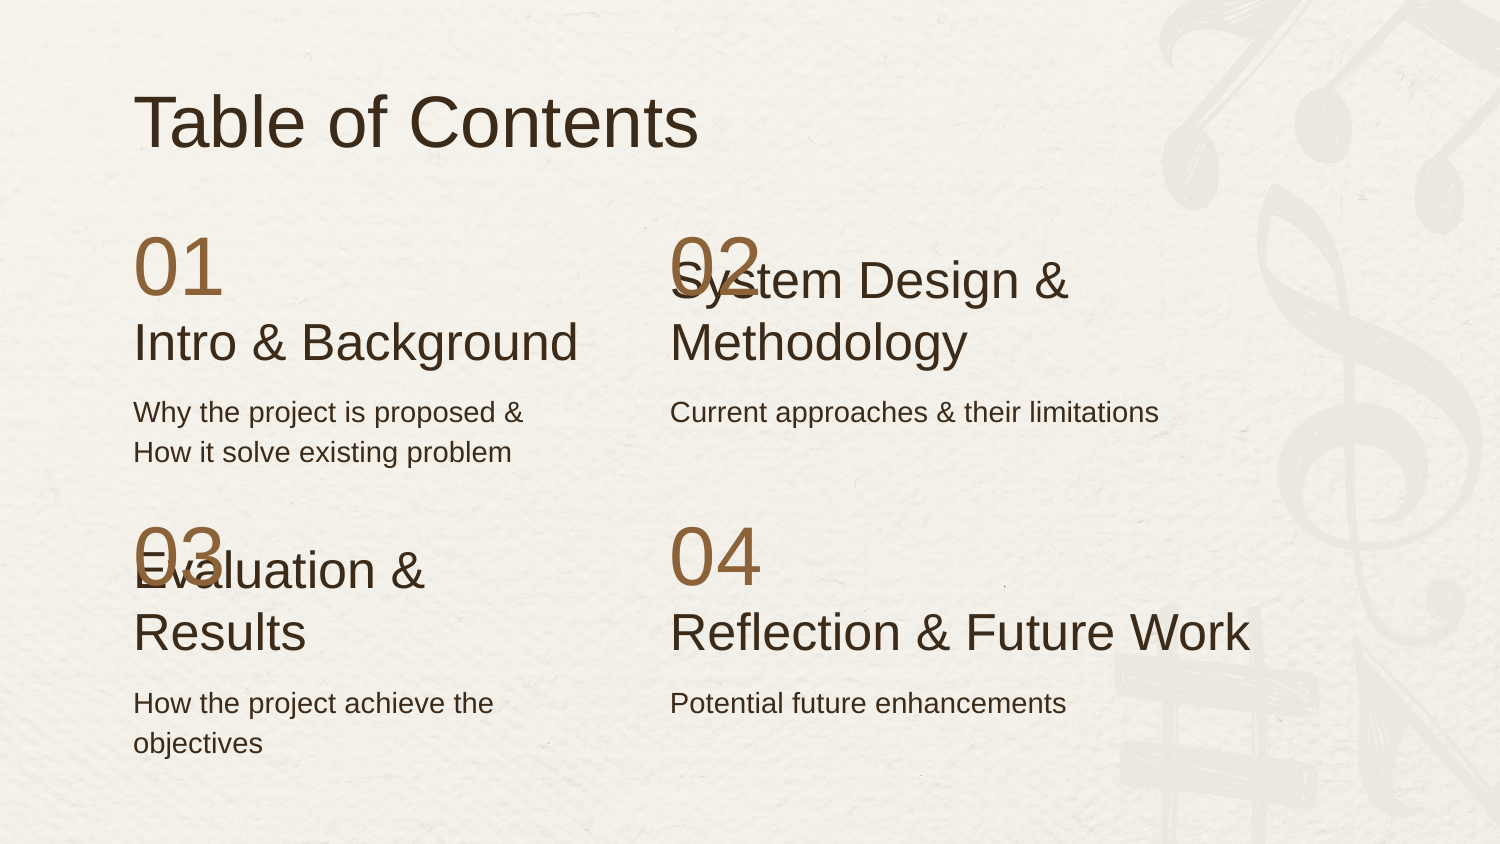

Table of Contents
01
02
# Intro & Background
System Design & Methodology
Why the project is proposed &
How it solve existing problem
Current approaches & their limitations
03
04
Evaluation & Results
Reflection & Future Work
How the project achieve the objectives
Potential future enhancements